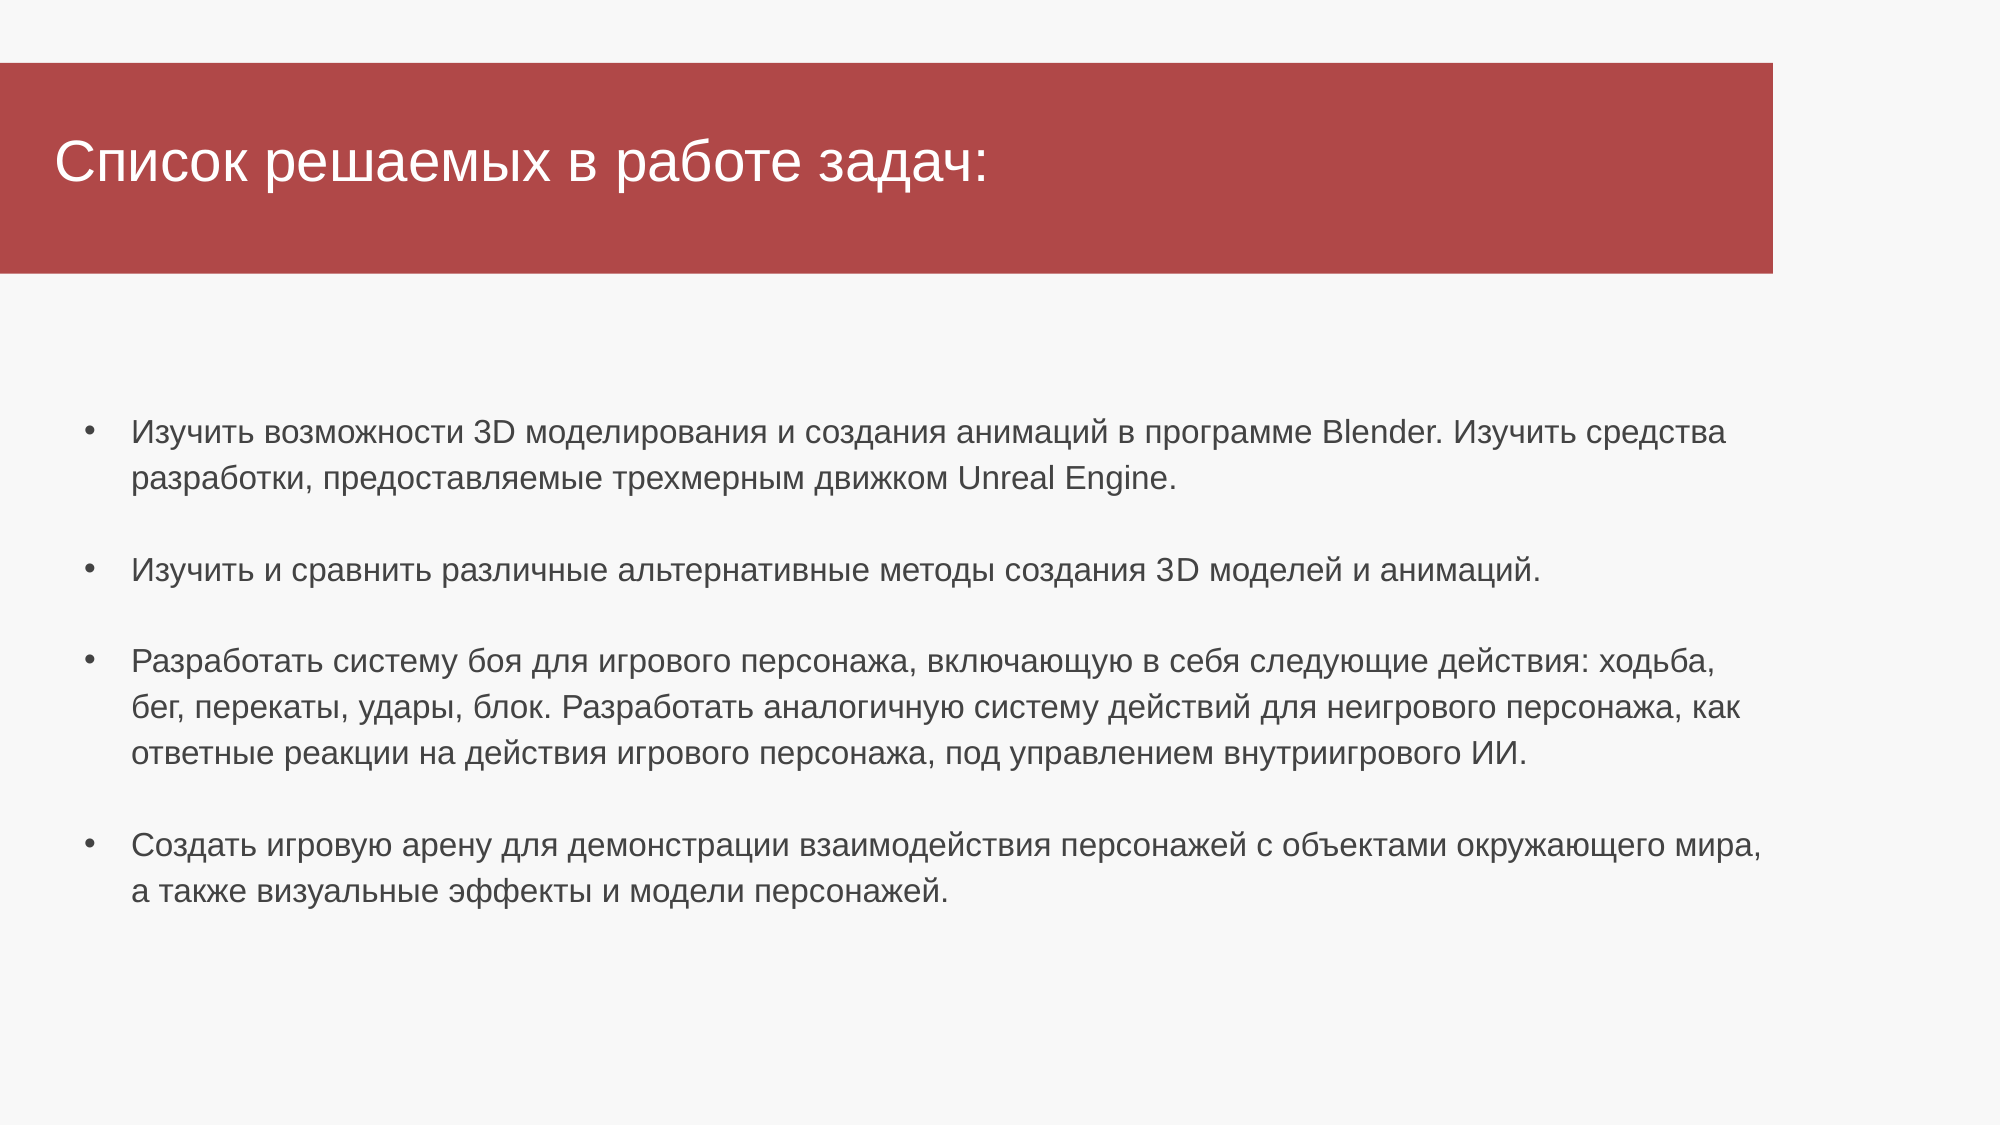

Список решаемых в работе задач:
Изучить возможности 3D моделирования и создания анимаций в программе Blender. Изучить средства разработки, предоставляемые трехмерным движком Unreal Engine.

Изучить и сравнить различные альтернативные методы создания 3D моделей и анимаций.

Разработать систему боя для игрового персонажа, включающую в себя следующие действия: ходьба, бег, перекаты, удары, блок. Разработать аналогичную систему действий для неигрового персонажа, как ответные реакции на действия игрового персонажа, под управлением внутриигрового ИИ.

Создать игровую арену для демонстрации взаимодействия персонажей с объектами окружающего мира, а также визуальные эффекты и модели персонажей.